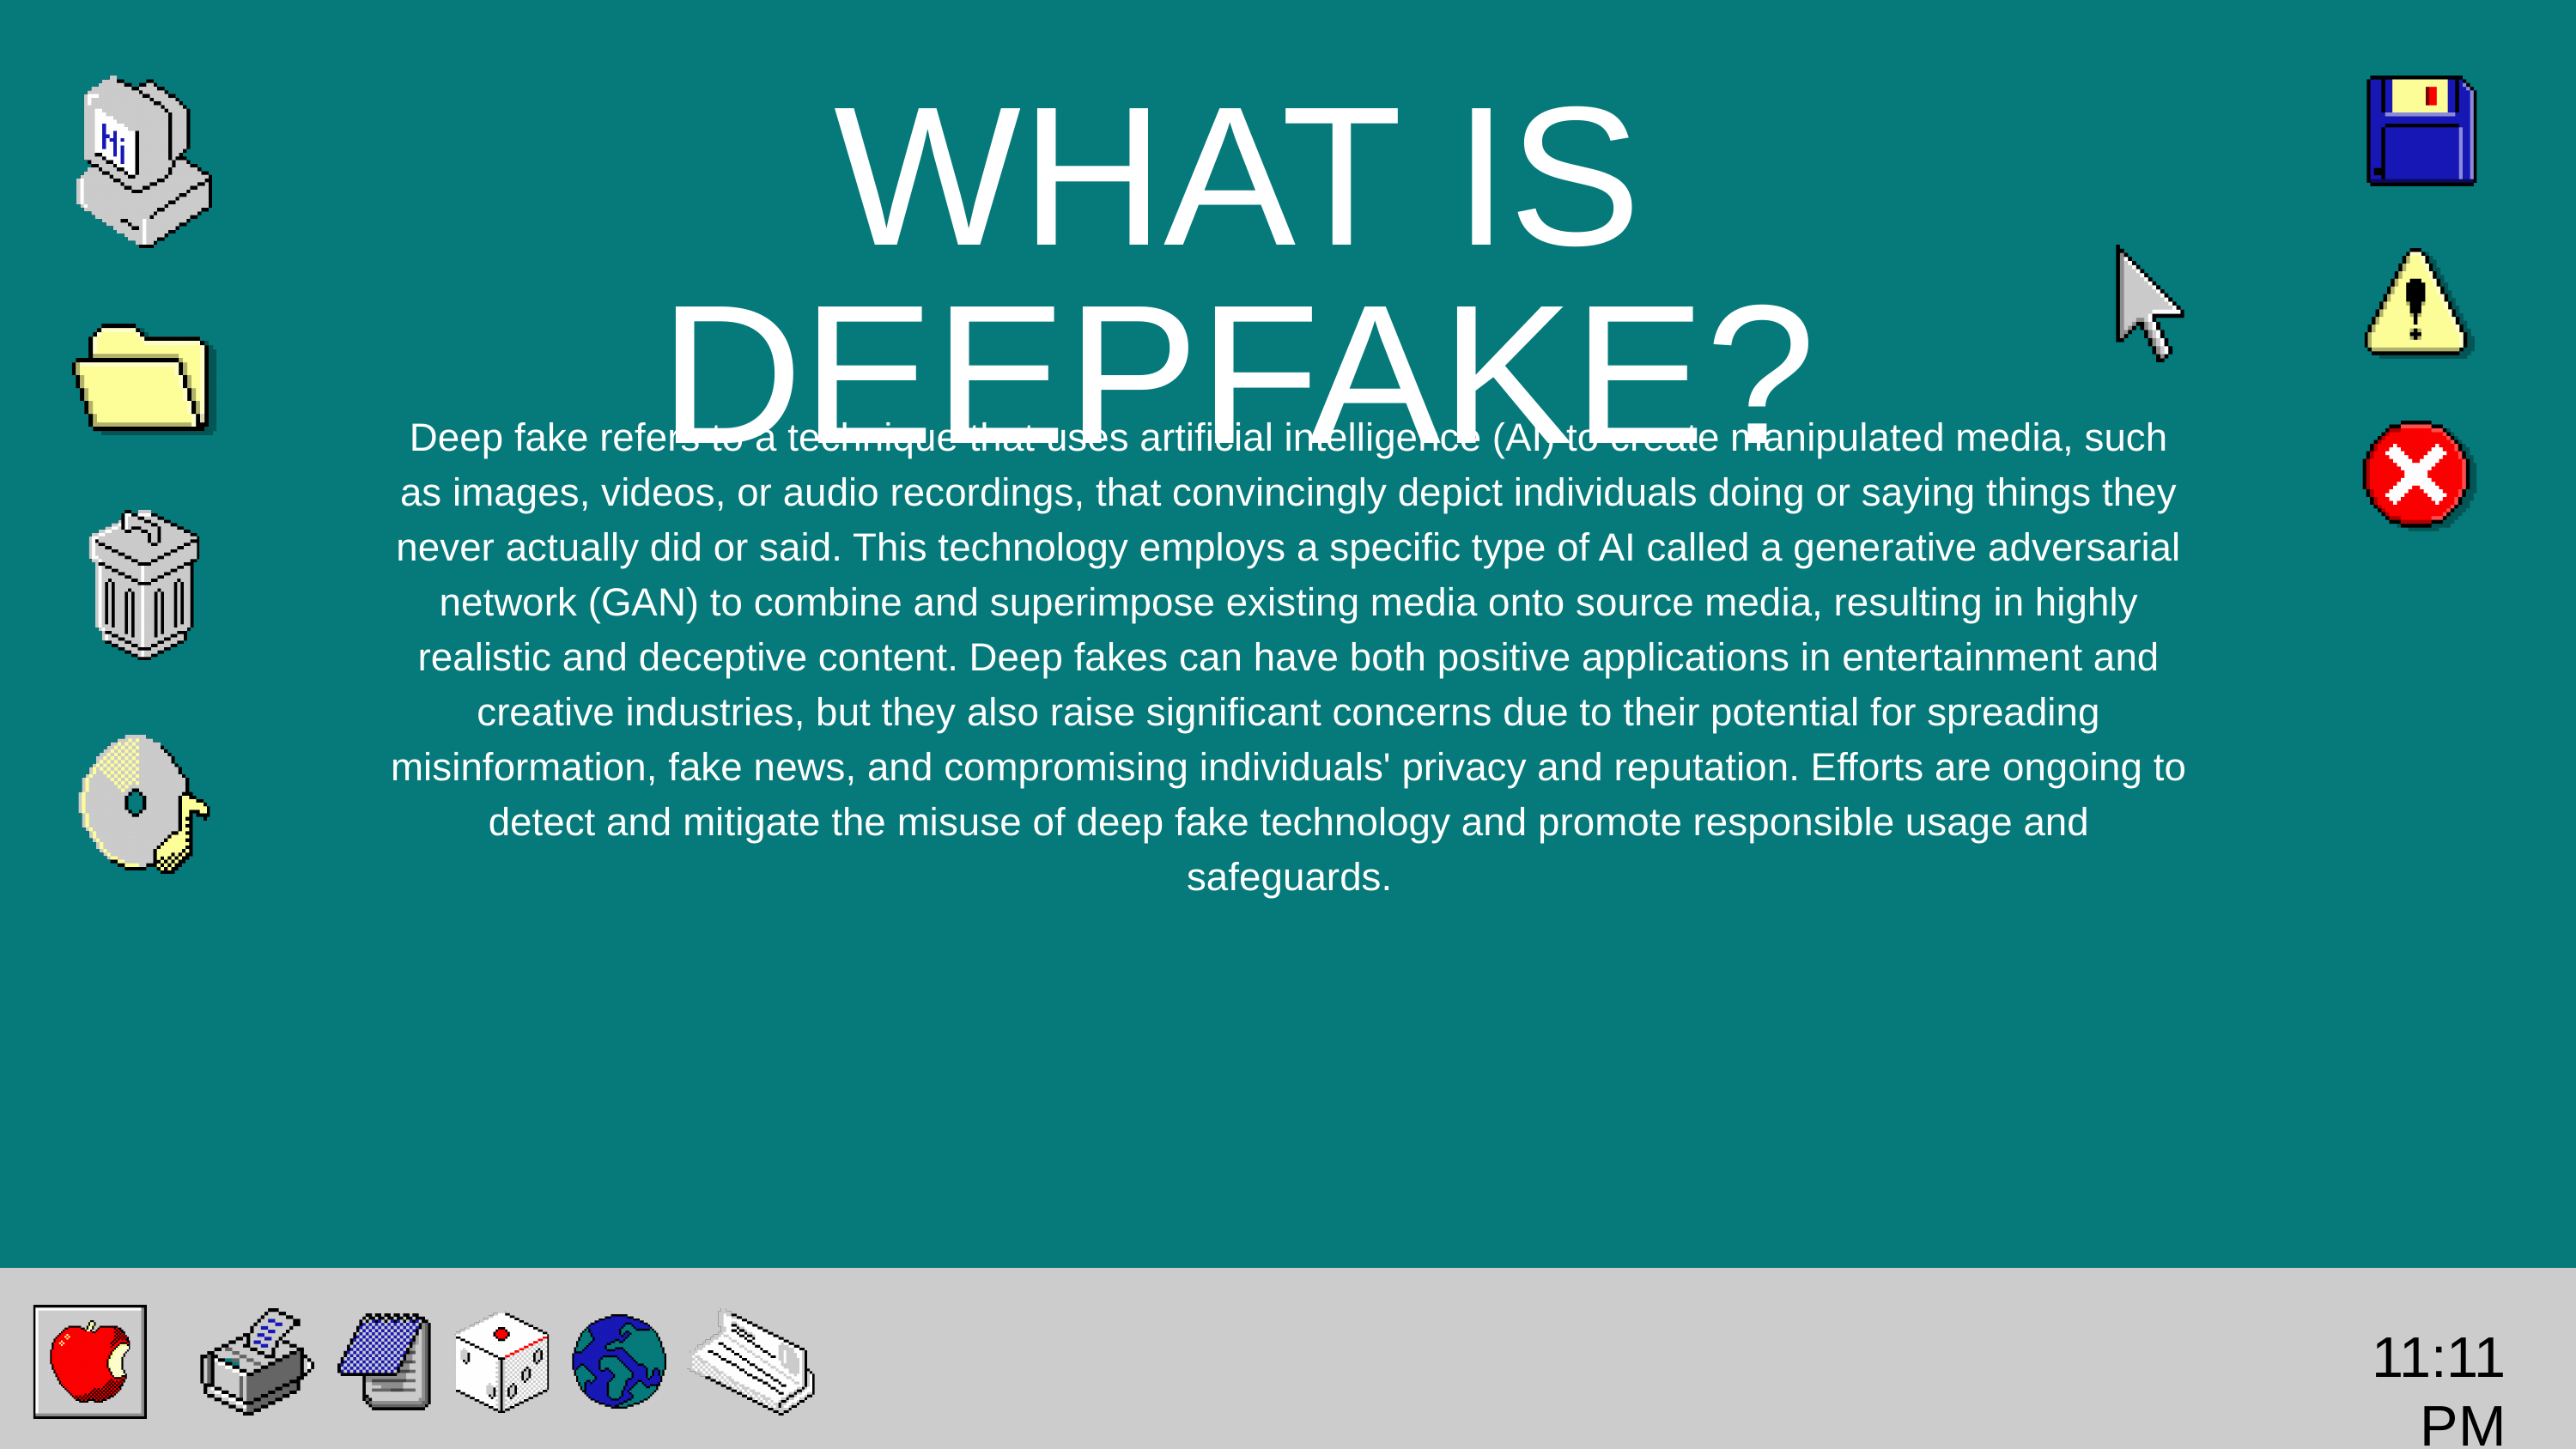

WHAT IS DEEPFAKE?

Deep fake refers to a technique that uses artificial intelligence (AI) to create manipulated media, such as images, videos, or audio recordings, that convincingly depict individuals doing or saying things they never actually did or said. This technology employs a specific type of AI called a generative adversarial network (GAN) to combine and superimpose existing media onto source media, resulting in highly realistic and deceptive content. Deep fakes can have both positive applications in entertainment and creative industries, but they also raise significant concerns due to their potential for spreading misinformation, fake news, and compromising individuals' privacy and reputation. Efforts are ongoing to detect and mitigate the misuse of deep fake technology and promote responsible usage and safeguards.

11:11PM